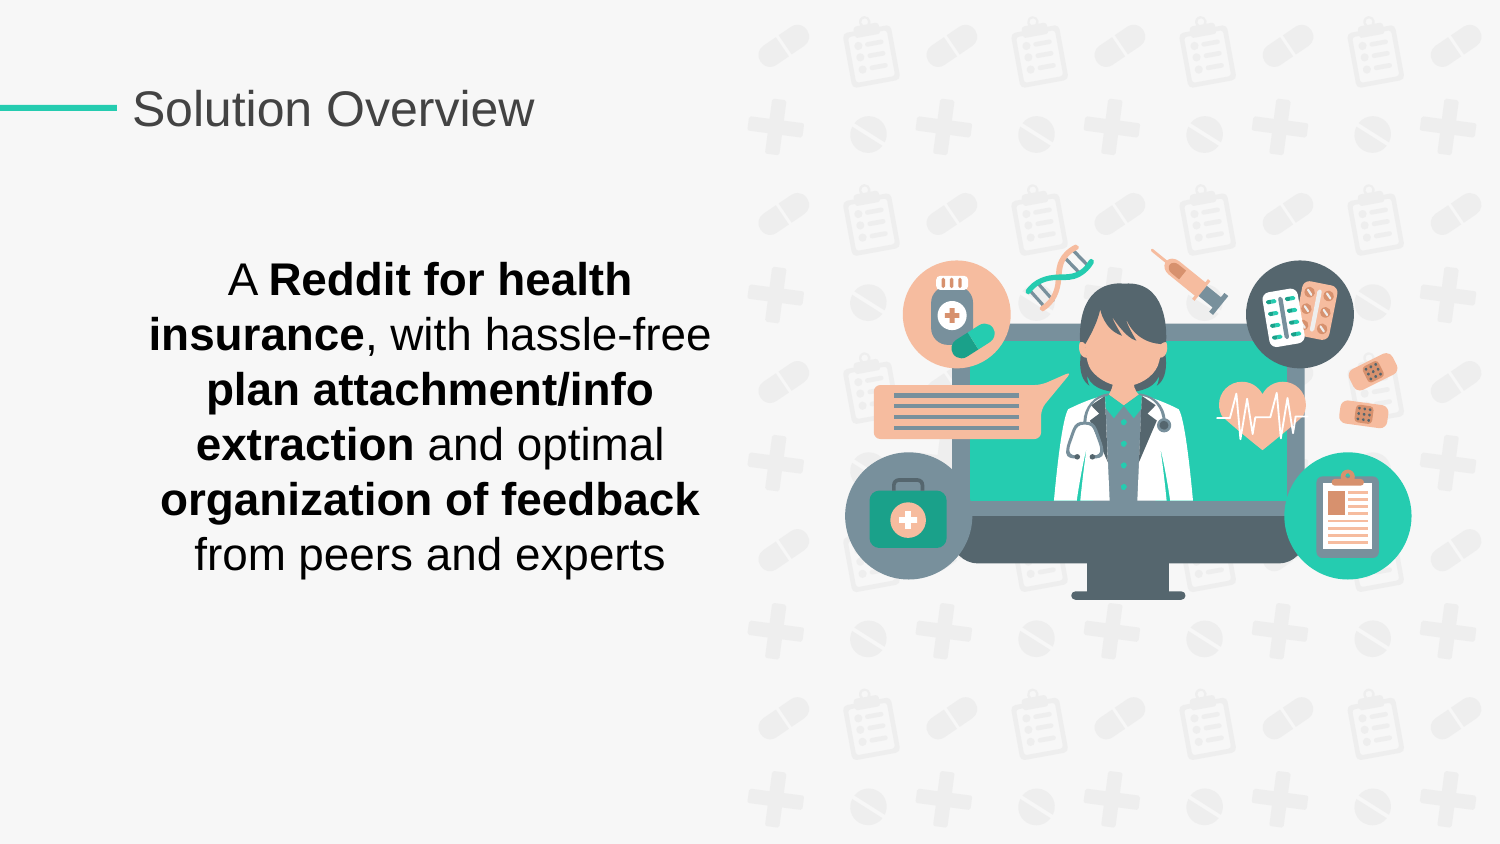

# Solution Overview

A Reddit for health insurance, with hassle-free plan attachment/info extraction and optimal organization of feedback from peers and experts